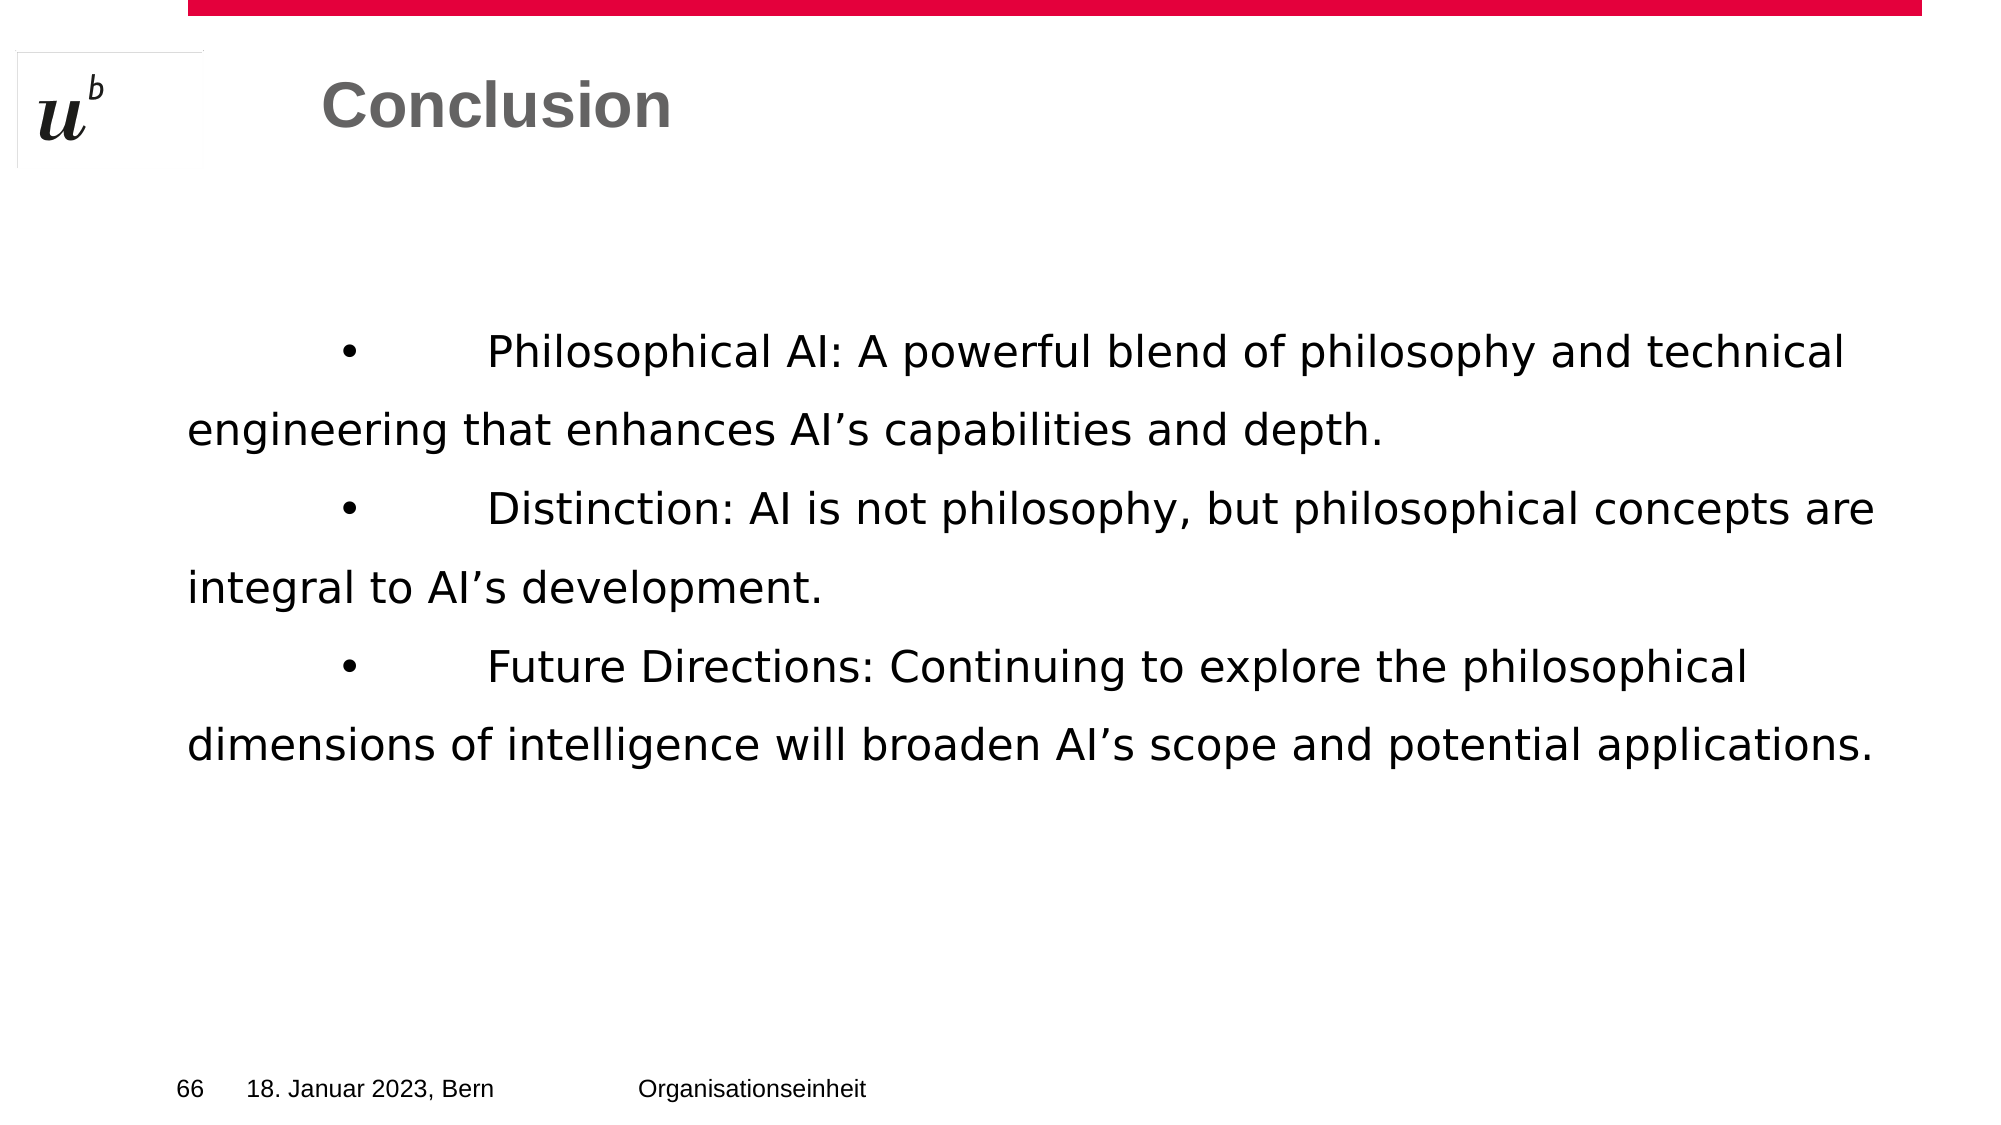

Conclusion
	•	Philosophical AI: A powerful blend of philosophy and technical engineering that enhances AI’s capabilities and depth.
	•	Distinction: AI is not philosophy, but philosophical concepts are integral to AI’s development.
	•	Future Directions: Continuing to explore the philosophical dimensions of intelligence will broaden AI’s scope and potential applications.

66
18. Januar 2023, Bern
Organisationseinheit